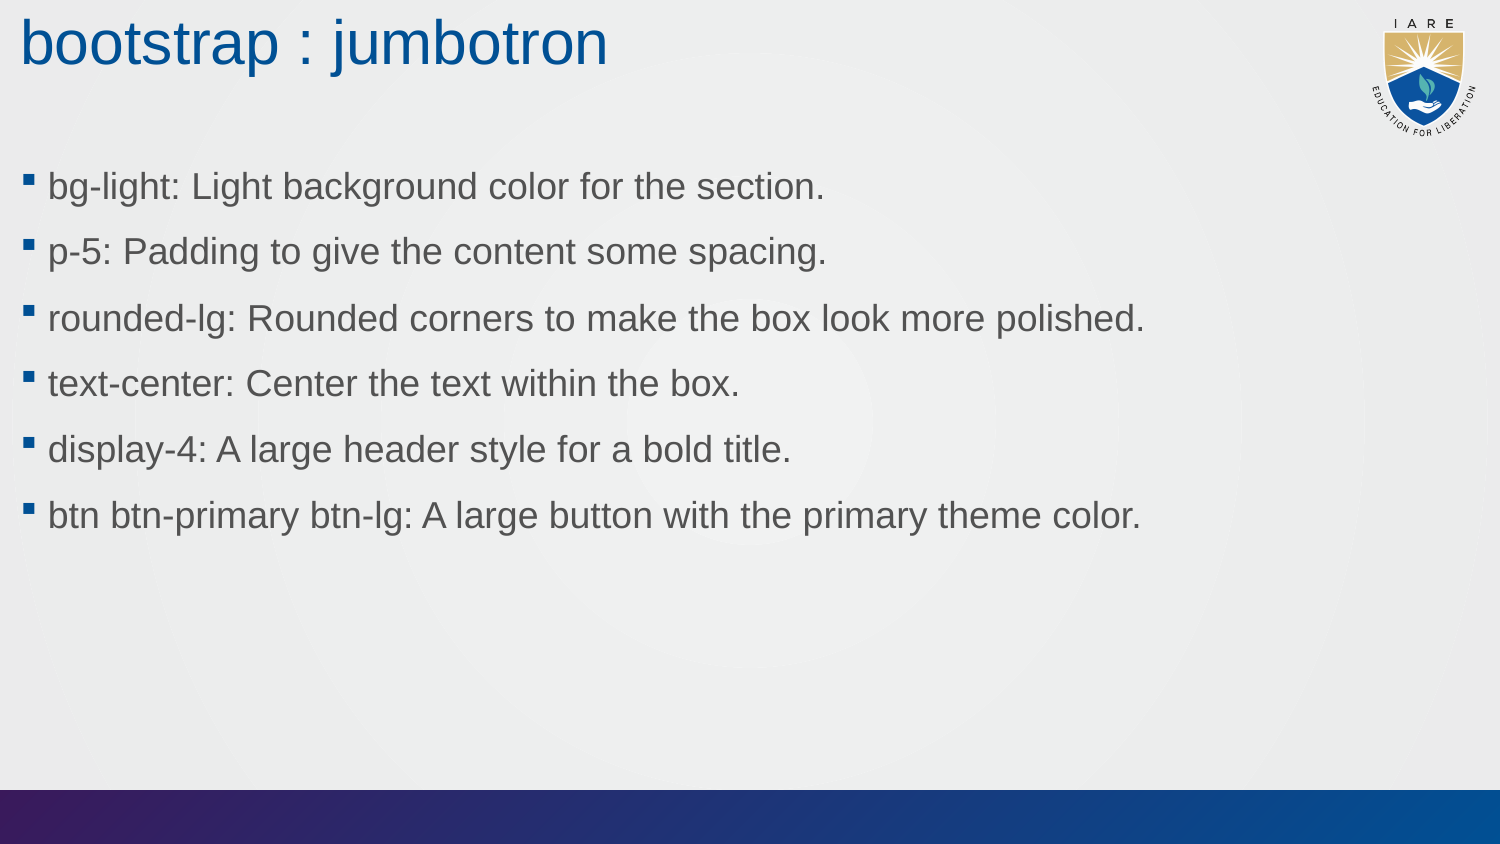

bootstrap : jumbotron
bg-light: Light background color for the section.
p-5: Padding to give the content some spacing.
rounded-lg: Rounded corners to make the box look more polished.
text-center: Center the text within the box.
display-4: A large header style for a bold title.
btn btn-primary btn-lg: A large button with the primary theme color.
9